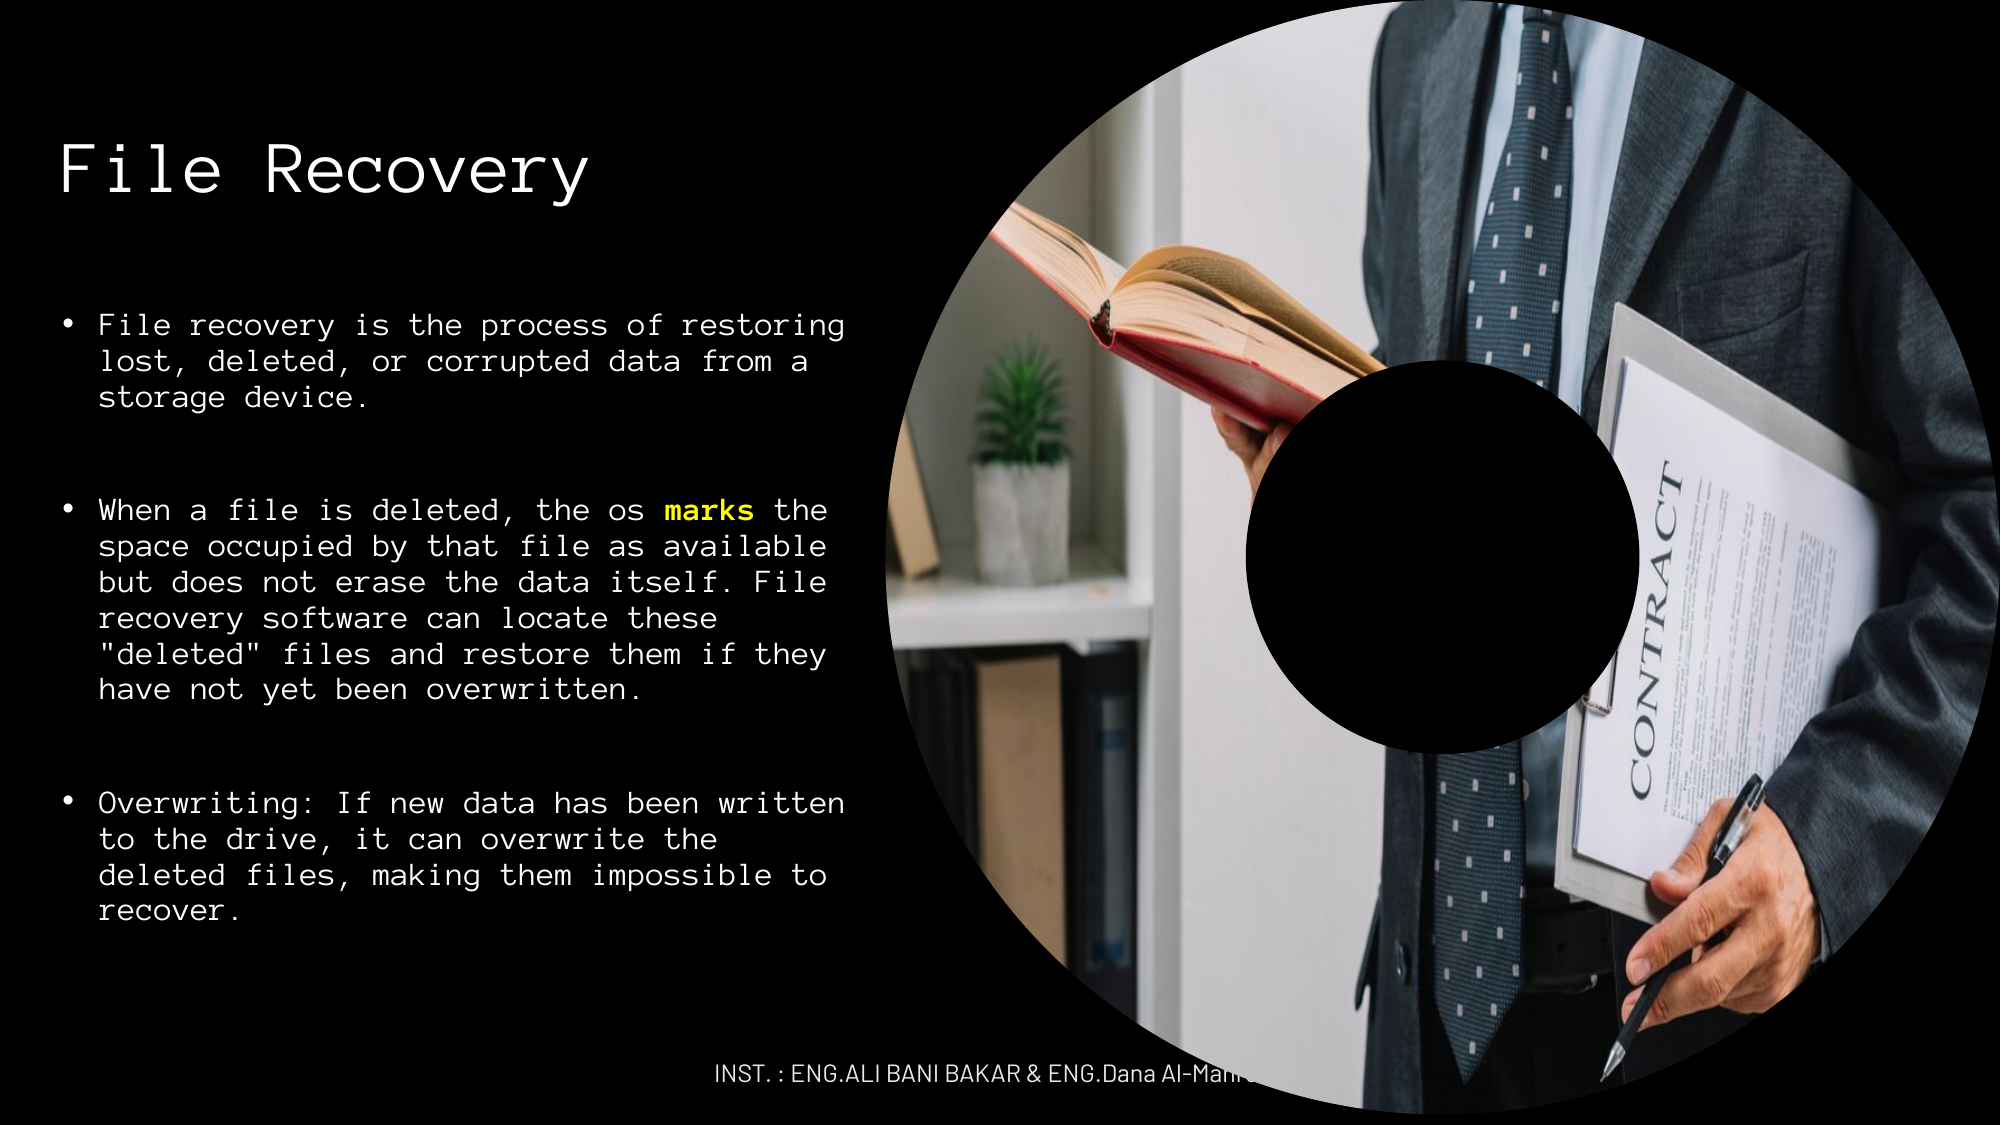

# File Recovery
File recovery is the process of restoring lost, deleted, or corrupted data from a storage device.

When a file is deleted, the os marks the space occupied by that file as available but does not erase the data itself. File recovery software can locate these "deleted" files and restore them if they have not yet been overwritten.

Overwriting: If new data has been written to the drive, it can overwrite the deleted files, making them impossible to recover.

INST. : ENG.ALI BANI BAKAR & ENG.Dana Al-Mahrouk